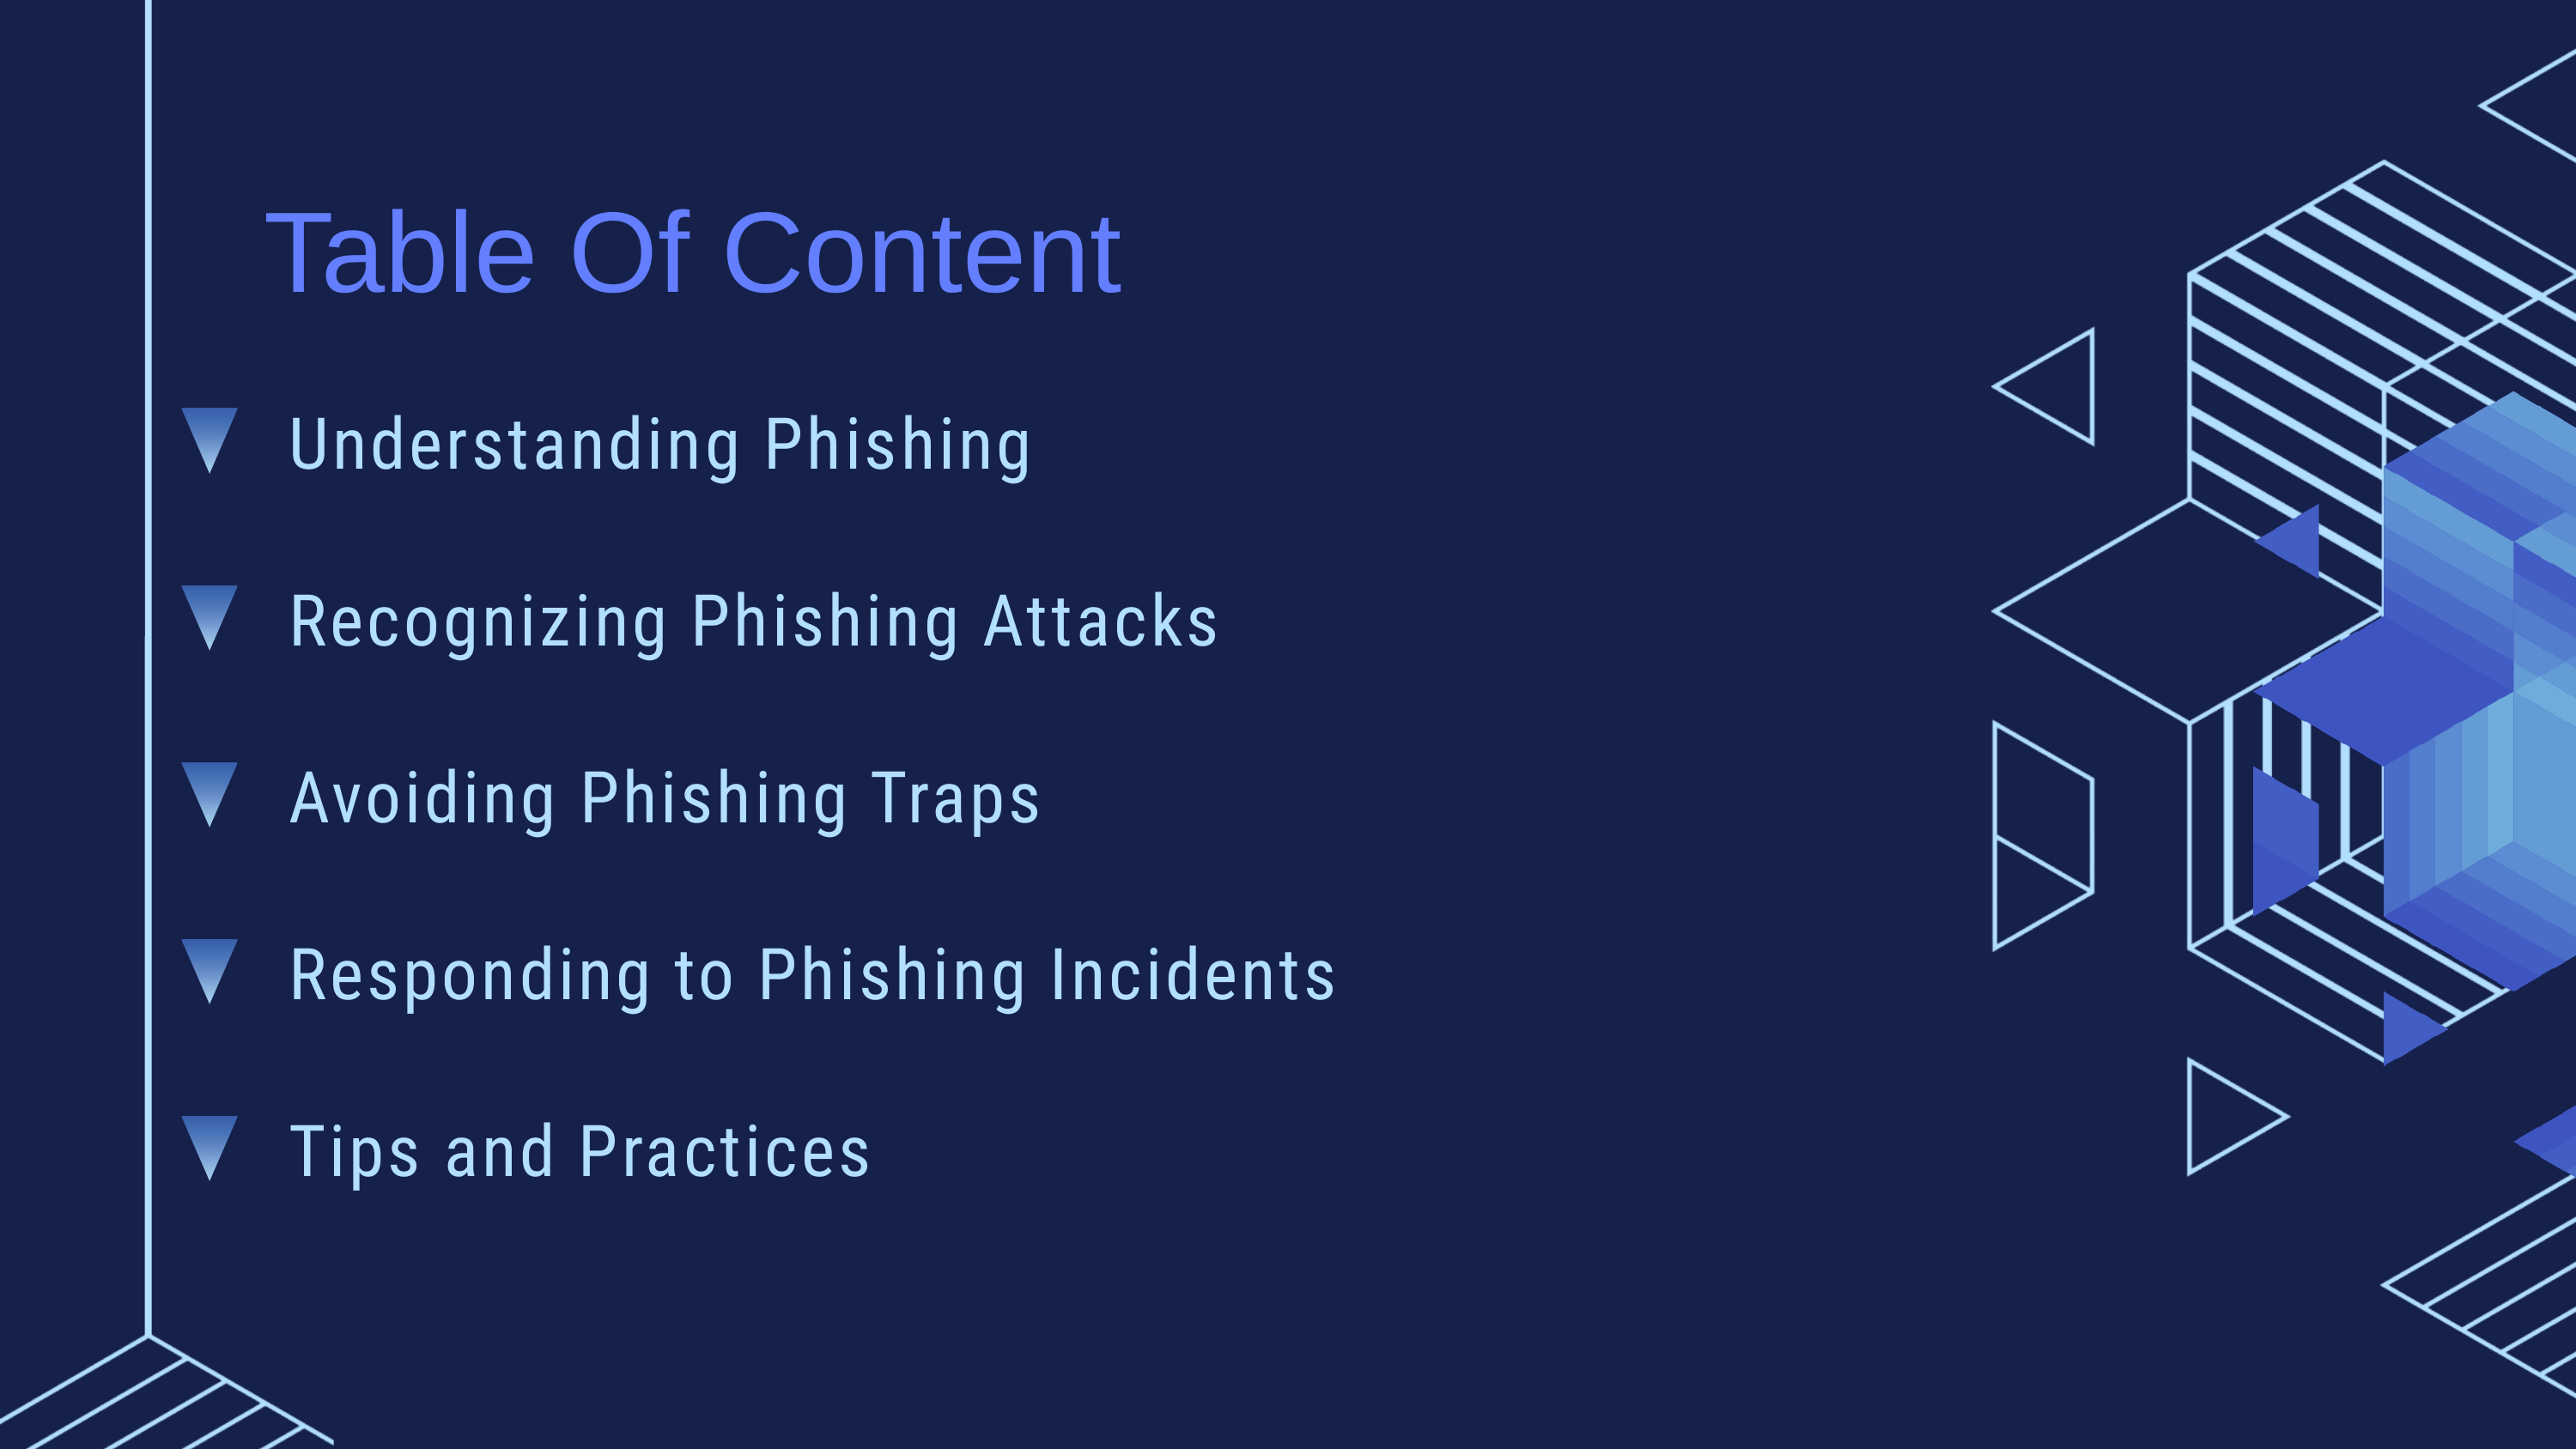

Table Of Content

Understanding Phishing

Recognizing Phishing Attacks

Avoiding Phishing Traps

Responding to Phishing Incidents

Tips and Practices